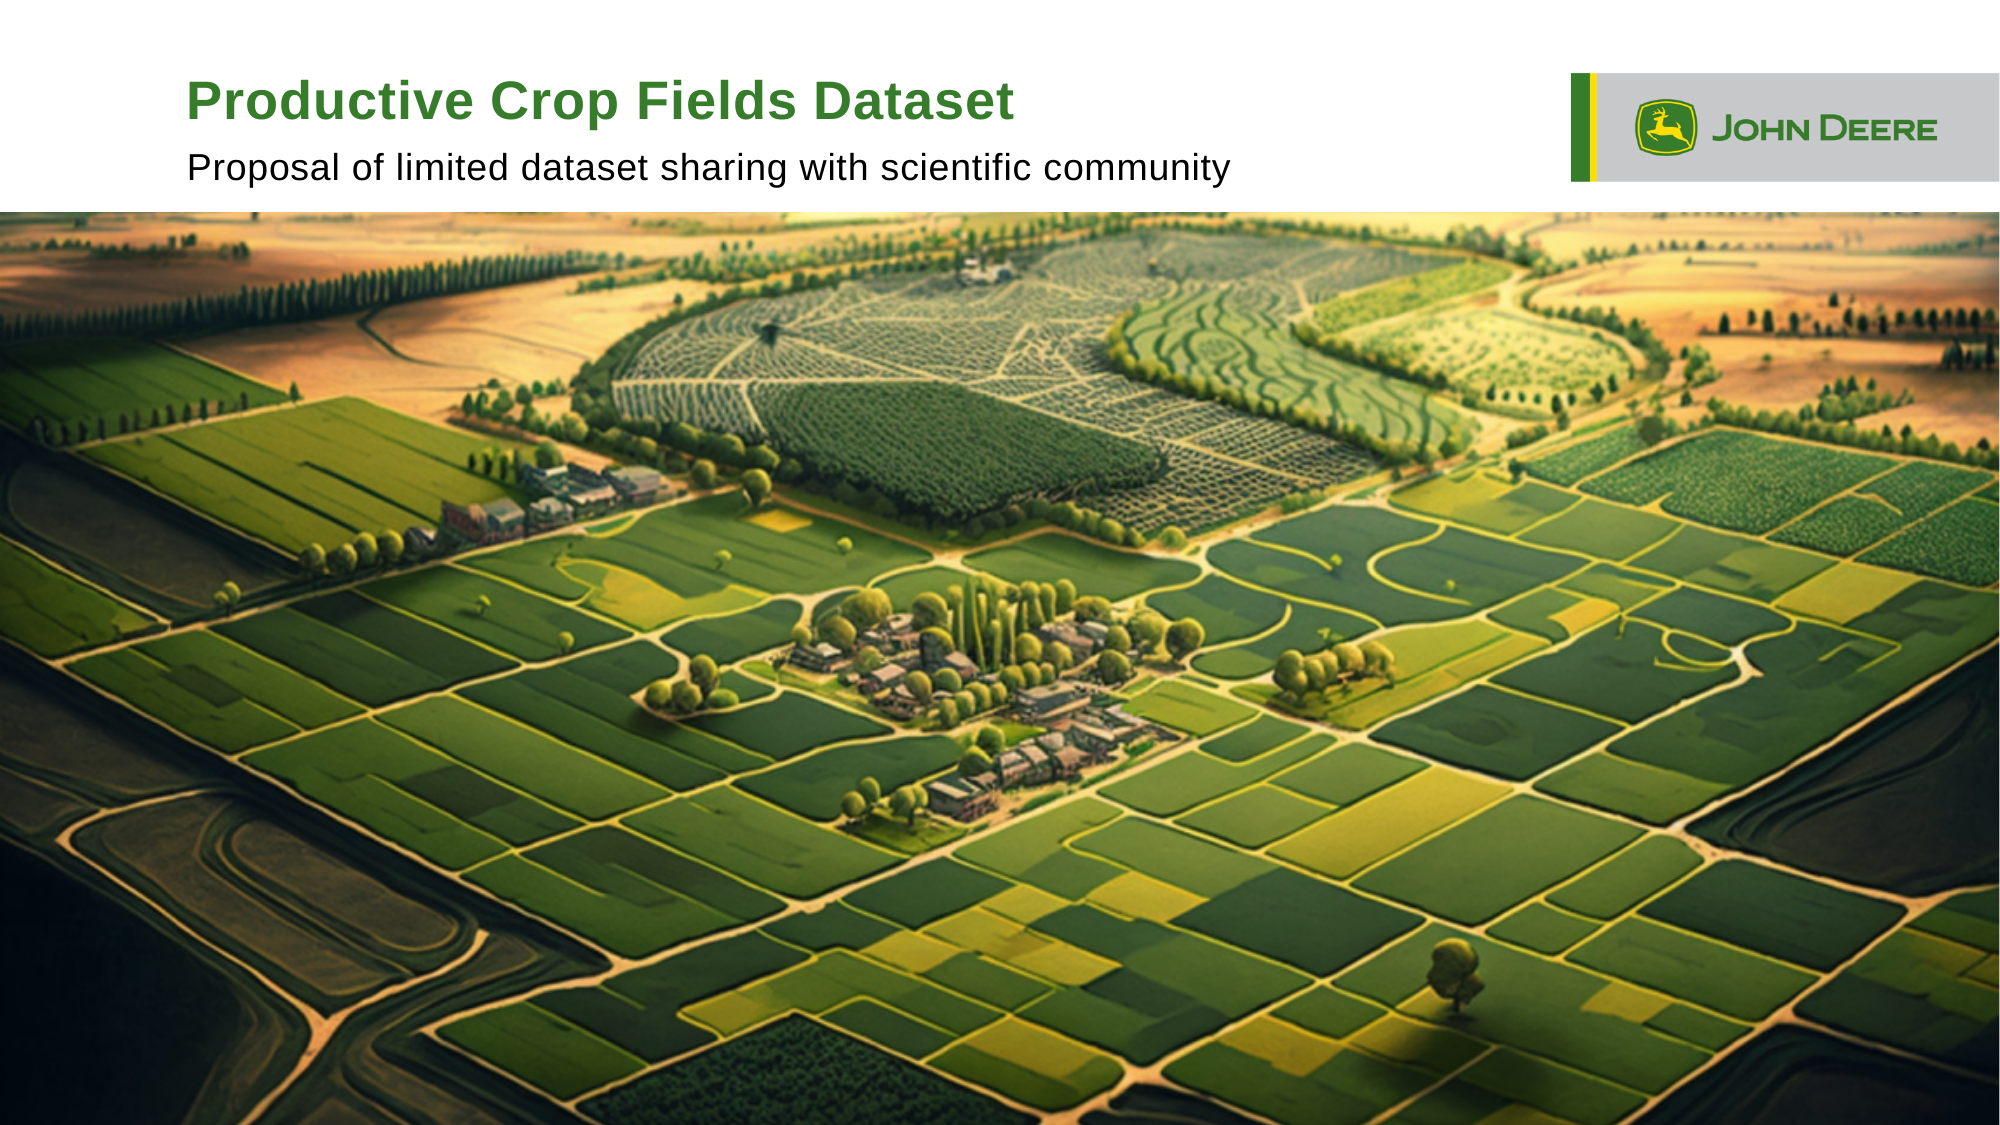

# Productive Crop Fields Dataset
Proposal of limited dataset sharing with scientific community